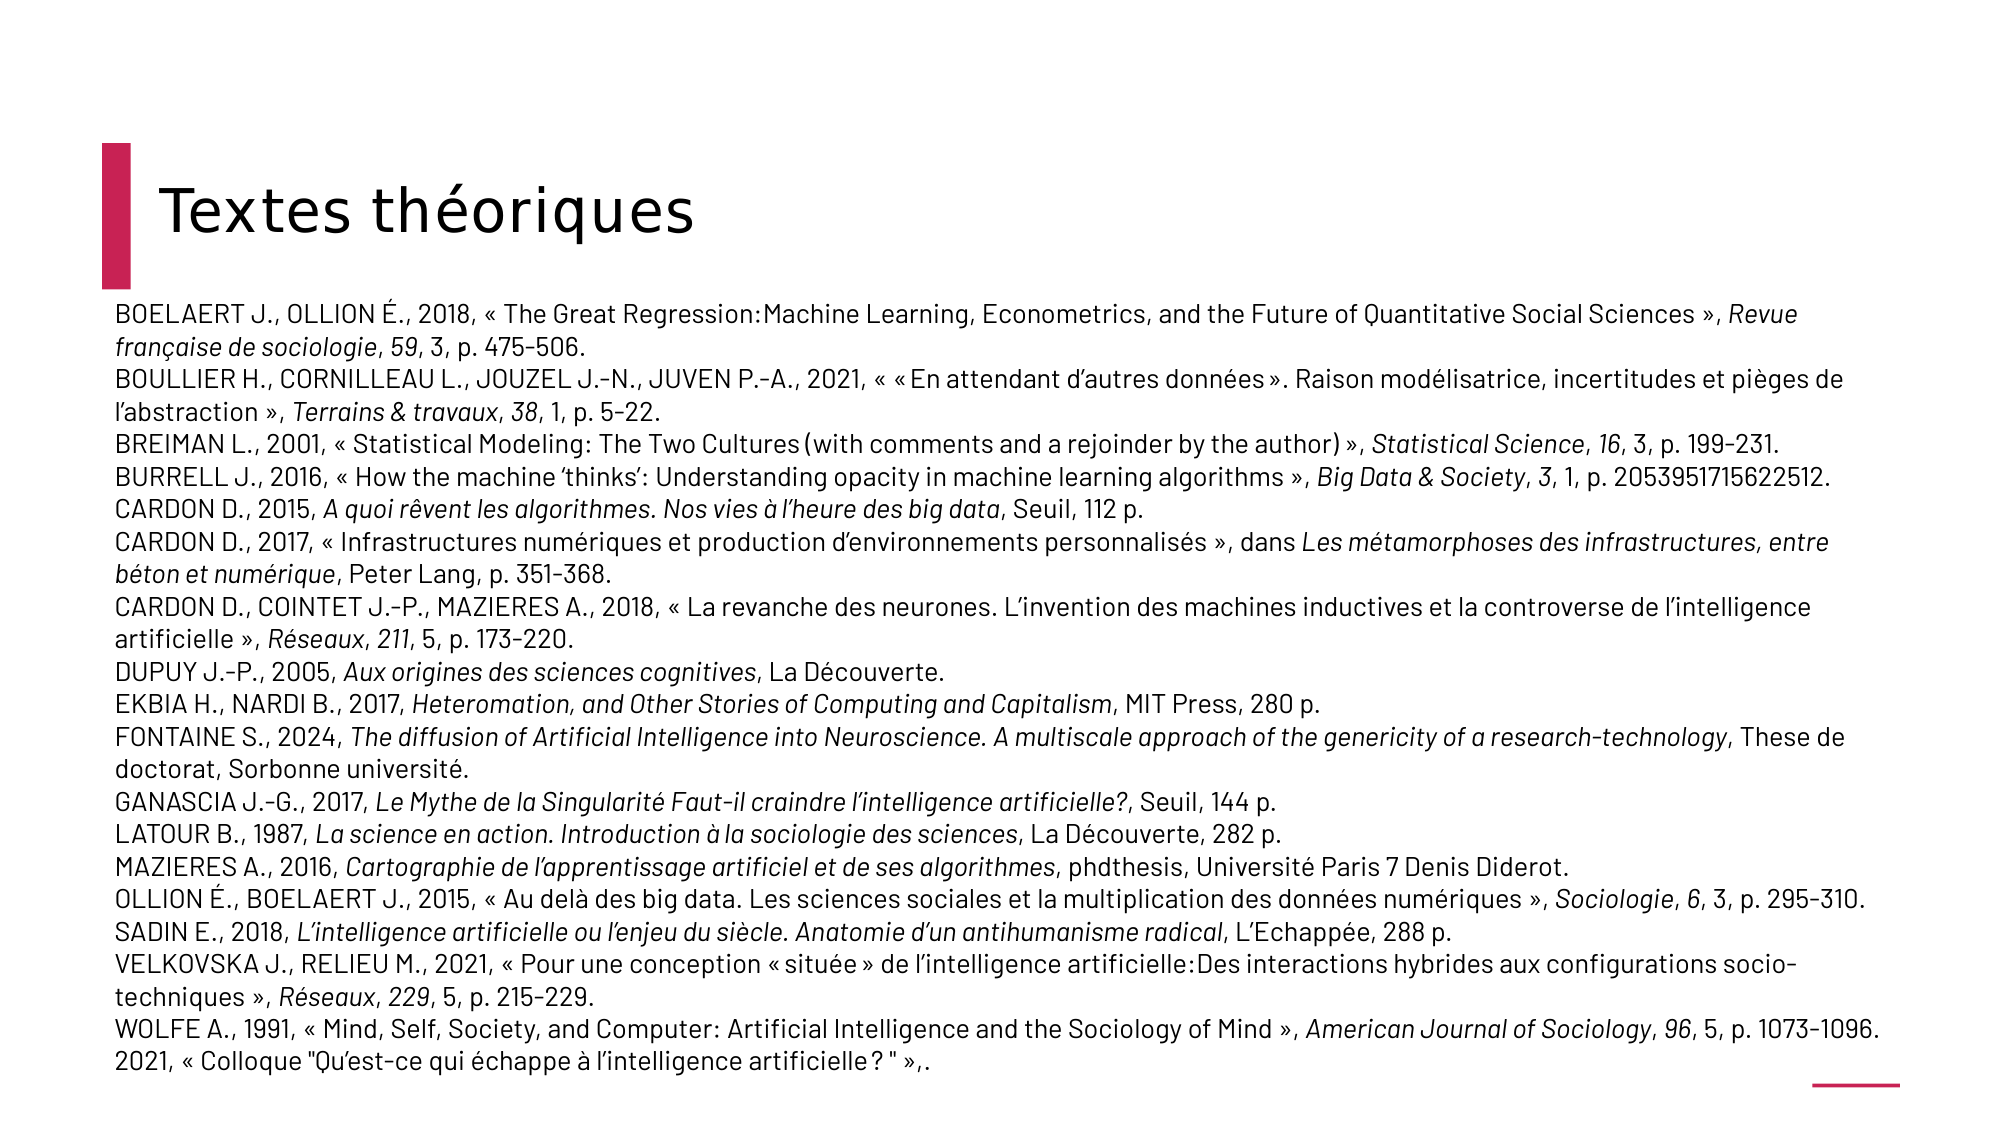

# Textes théoriques
BOELAERT J., OLLION É., 2018, « The Great Regression:Machine Learning, Econometrics, and the Future of Quantitative Social Sciences », Revue française de sociologie, 59, 3, p. 475‑506.
BOULLIER H., CORNILLEAU L., JOUZEL J.-N., JUVEN P.-A., 2021, « « En attendant d’autres données ». Raison modélisatrice, incertitudes et pièges de l’abstraction », Terrains & travaux, 38, 1, p. 5‑22.
BREIMAN L., 2001, « Statistical Modeling: The Two Cultures (with comments and a rejoinder by the author) », Statistical Science, 16, 3, p. 199‑231.
BURRELL J., 2016, « How the machine ‘thinks’: Understanding opacity in machine learning algorithms », Big Data & Society, 3, 1, p. 2053951715622512.
CARDON D., 2015, A quoi rêvent les algorithmes. Nos vies à l’heure des big data, Seuil, 112 p.
CARDON D., 2017, « Infrastructures numériques et production d’environnements personnalisés », dans Les métamorphoses des infrastructures, entre béton et numérique, Peter Lang, p. 351‑368.
CARDON D., COINTET J.-P., MAZIERES A., 2018, « La revanche des neurones. L’invention des machines inductives et la controverse de l’intelligence artificielle », Réseaux, 211, 5, p. 173‑220.
DUPUY J.-P., 2005, Aux origines des sciences cognitives, La Découverte.
EKBIA H., NARDI B., 2017, Heteromation, and Other Stories of Computing and Capitalism, MIT Press, 280 p.
FONTAINE S., 2024, The diffusion of Artificial Intelligence into Neuroscience. A multiscale approach of the genericity of a research-technology, These de doctorat, Sorbonne université.
GANASCIA J.-G., 2017, Le Mythe de la Singularité Faut-il craindre l’intelligence artificielle?, Seuil, 144 p.
LATOUR B., 1987, La science en action. Introduction à la sociologie des sciences, La Découverte, 282 p.
MAZIERES A., 2016, Cartographie de l’apprentissage artificiel et de ses algorithmes, phdthesis, Université Paris 7 Denis Diderot.
OLLION É., BOELAERT J., 2015, « Au delà des big data. Les sciences sociales et la multiplication des données numériques », Sociologie, 6, 3, p. 295‑310.
SADIN E., 2018, L’intelligence artificielle ou l’enjeu du siècle. Anatomie d’un antihumanisme radical, L’Echappée, 288 p.
VELKOVSKA J., RELIEU M., 2021, « Pour une conception « située » de l’intelligence artificielle:Des interactions hybrides aux configurations socio-techniques », Réseaux, 229, 5, p. 215‑229.
WOLFE A., 1991, « Mind, Self, Society, and Computer: Artificial Intelligence and the Sociology of Mind », American Journal of Sociology, 96, 5, p. 1073‑1096.
2021, « Colloque "Qu’est-ce qui échappe à l’intelligence artificielle ? " »,.
29/05/2025
46